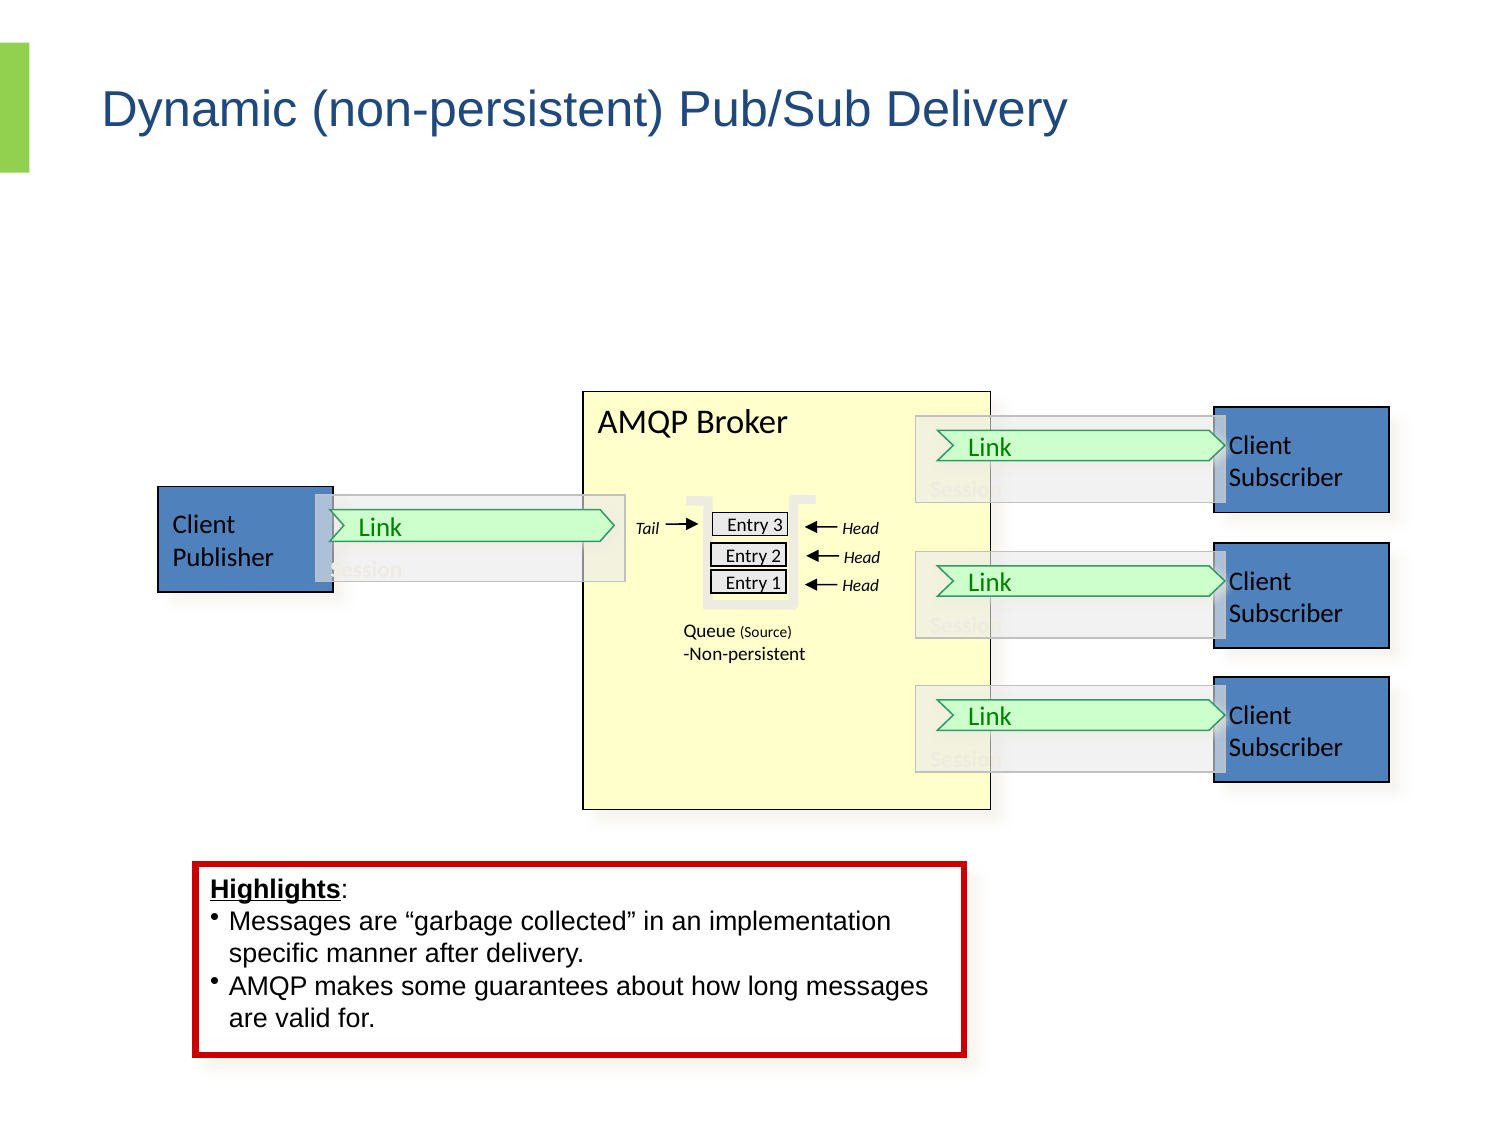

Dynamic (non-persistent) Pub/Sub Delivery
AMQP Broker
Client
Subscriber
Session
Link
Client
Publisher
Session

Link
Tail
Head
Entry 3

Head
Entry 2
Client
Subscriber
Session

Link
Head
Entry 1

Queue (Source)
-Non-persistent
Client
Subscriber
Session
Link
Highlights:
Messages are “garbage collected” in an implementation specific manner after delivery.
AMQP makes some guarantees about how long messages are valid for.